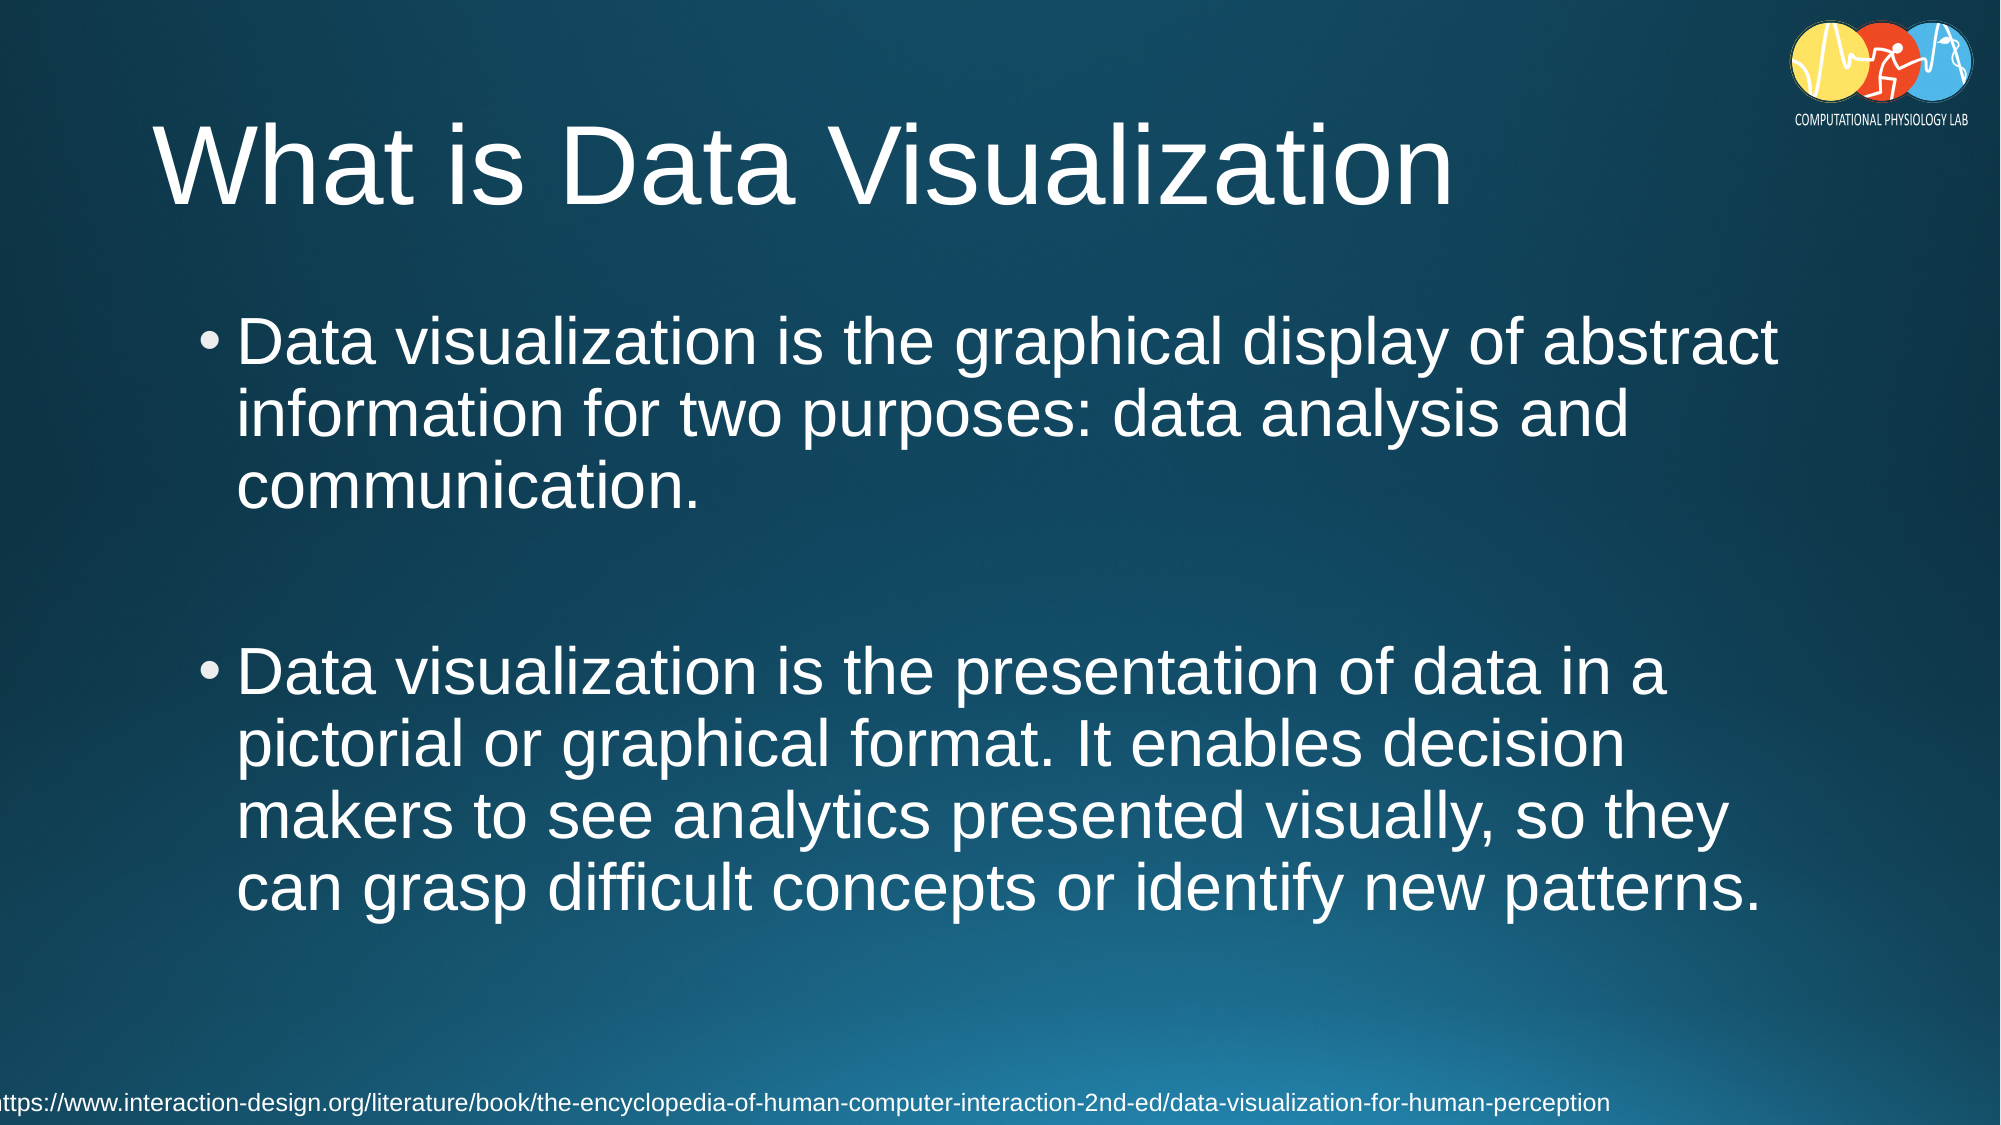

# What is Data Visualization
Data visualization is the graphical display of abstract information for two purposes: data analysis and communication.

Data visualization is the presentation of data in a pictorial or graphical format. It enables decision makers to see analytics presented visually, so they can grasp difficult concepts or identify new patterns.
https://www.interaction-design.org/literature/book/the-encyclopedia-of-human-computer-interaction-2nd-ed/data-visualization-for-human-perception